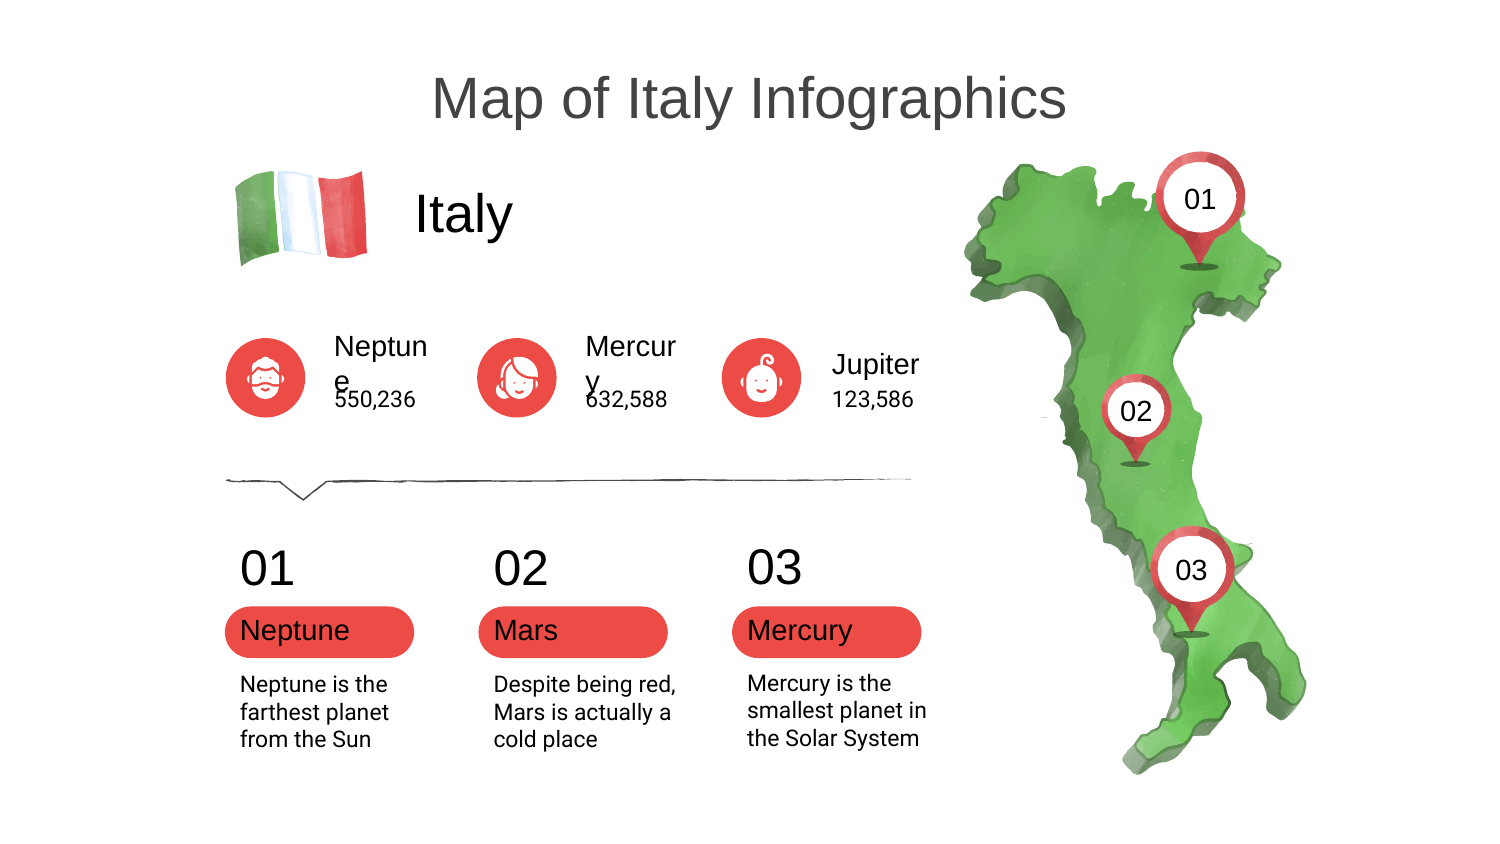

# Map of Italy Infographics

01
Italy
Neptune
550,236
Mercury
632,588
Jupiter
123,586

02

01
Neptune
Neptune is the farthest planet from the Sun
02
Mars
Despite being red, Mars is actually a cold place
03
Mercury
Mercury is the smallest planet in the Solar System

03